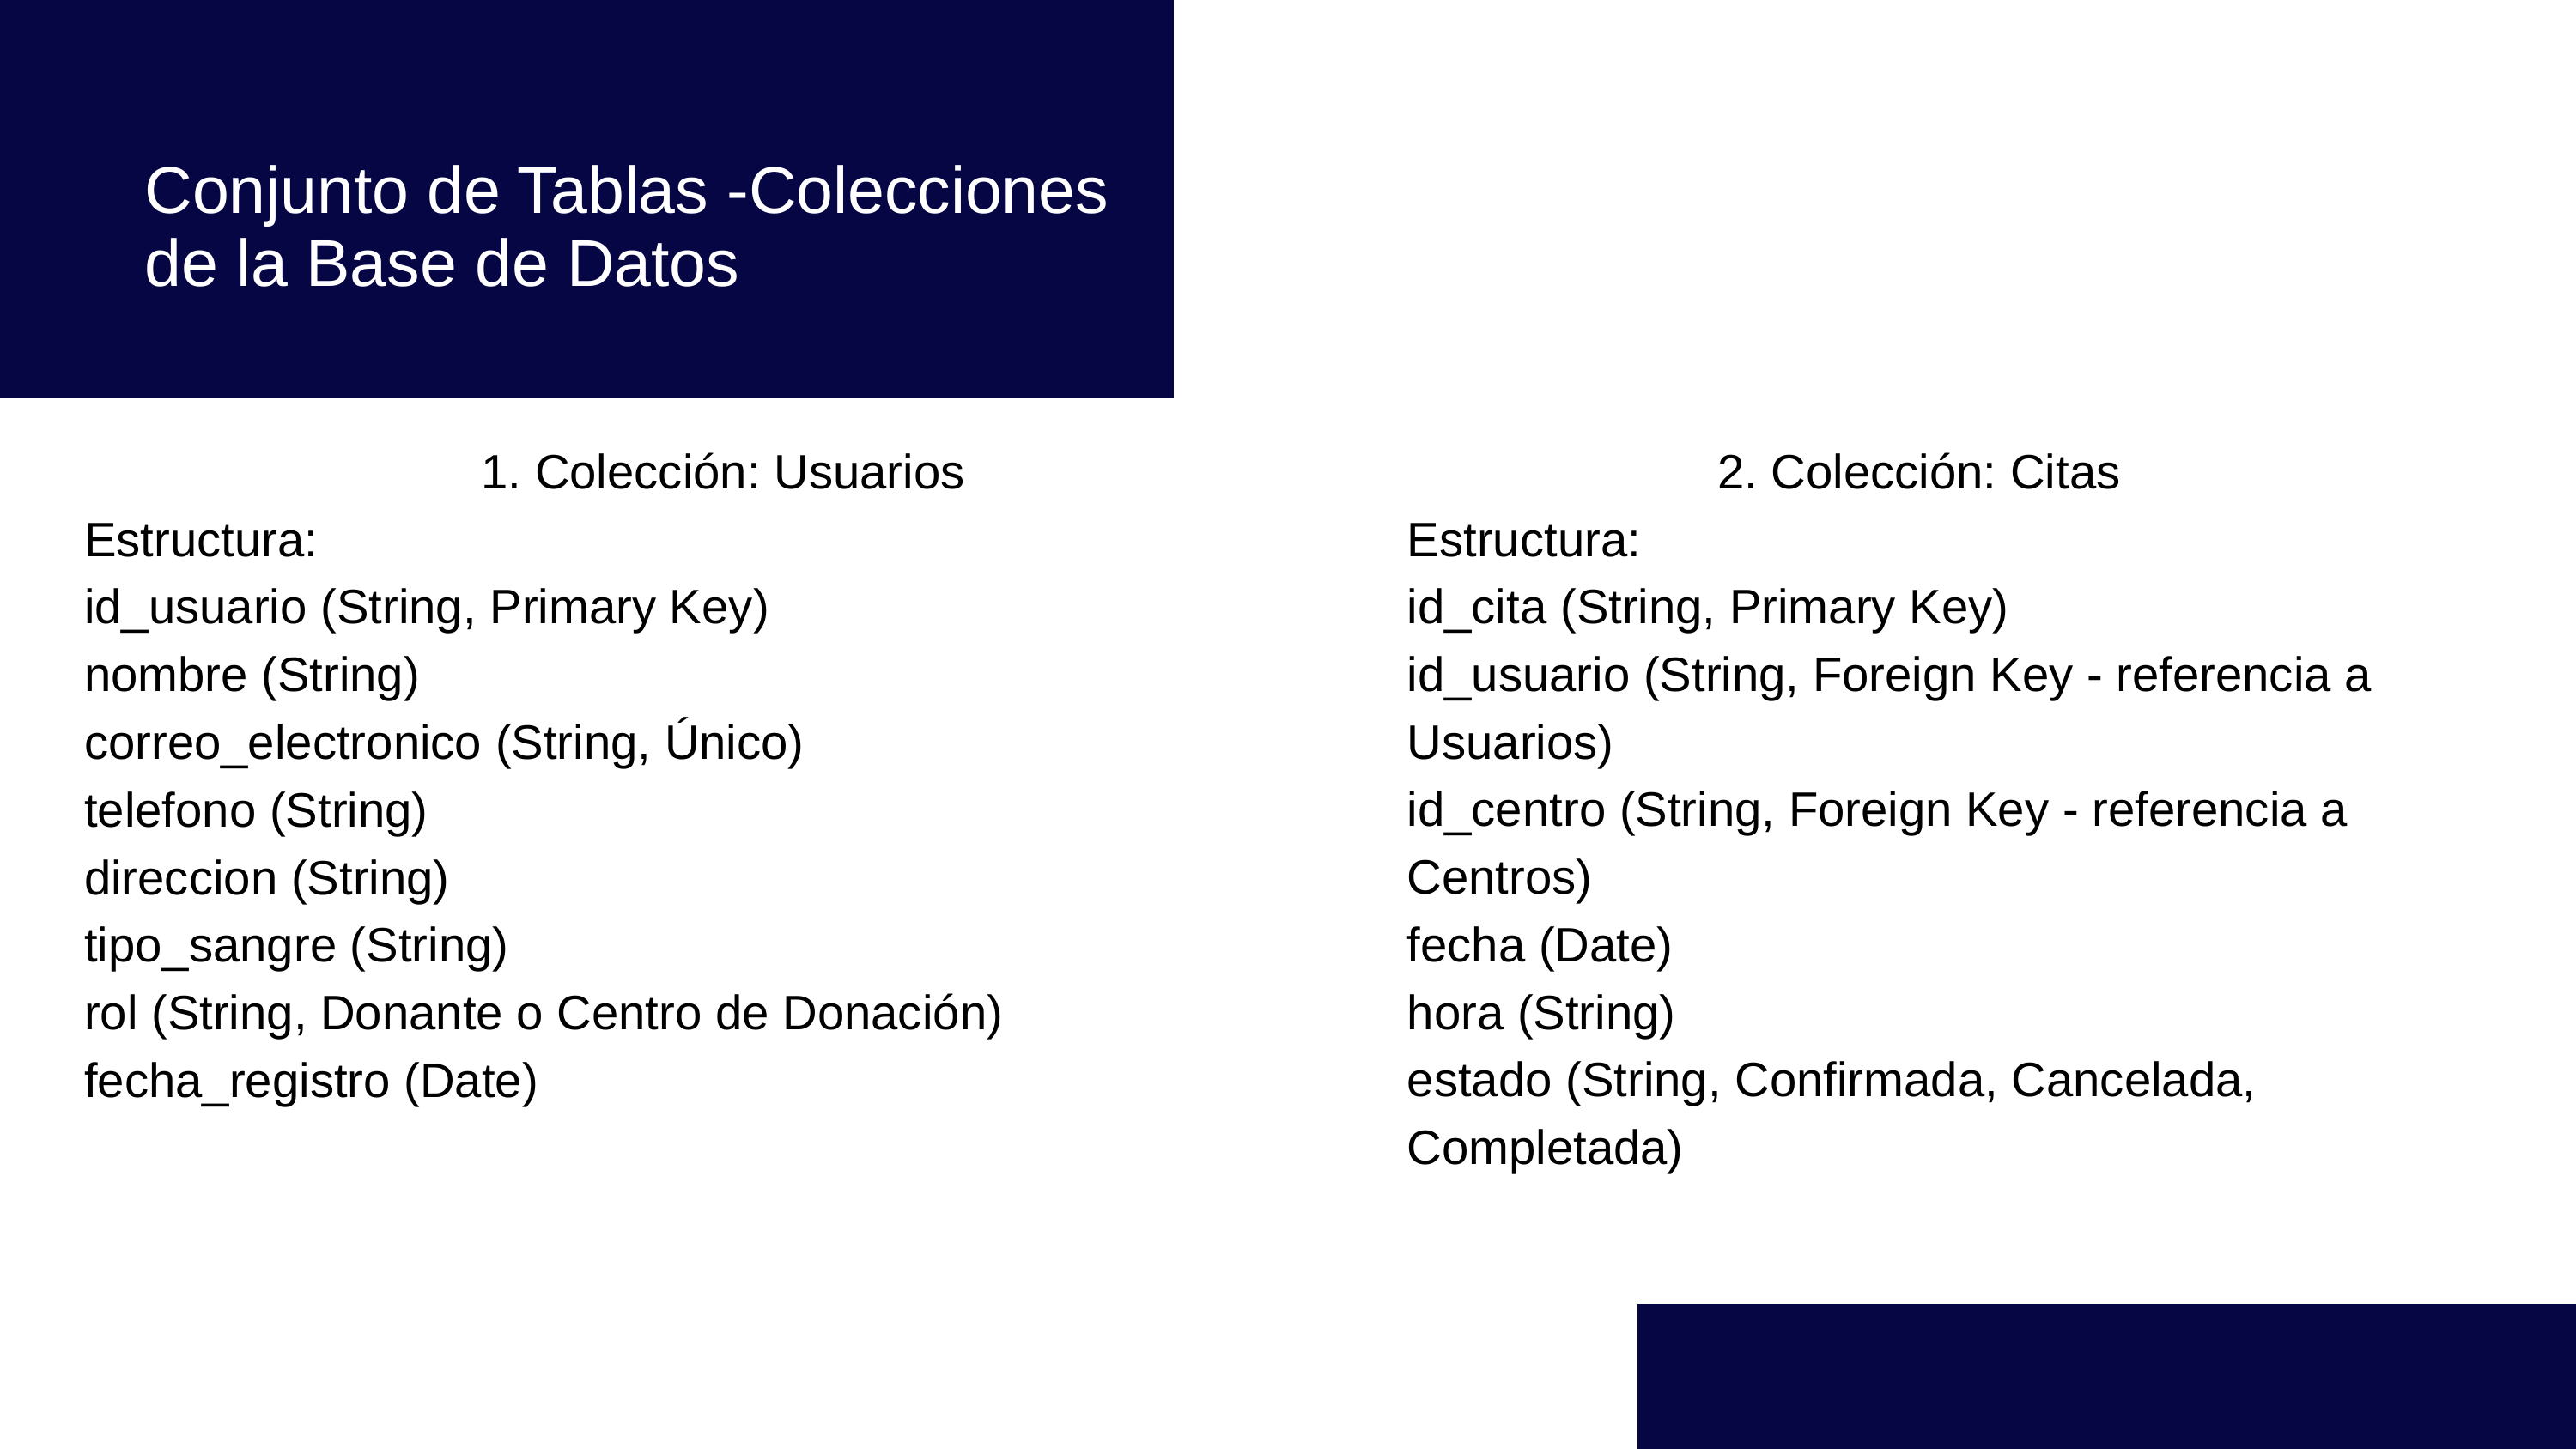

Conjunto de Tablas -Colecciones de la Base de Datos
1. Colección: Usuarios
Estructura:
id_usuario (String, Primary Key)
nombre (String)
correo_electronico (String, Único)
telefono (String)
direccion (String)
tipo_sangre (String)
rol (String, Donante o Centro de Donación)
fecha_registro (Date)

2. Colección: Citas
Estructura:
id_cita (String, Primary Key)
id_usuario (String, Foreign Key - referencia a Usuarios)
id_centro (String, Foreign Key - referencia a Centros)
fecha (Date)
hora (String)
estado (String, Confirmada, Cancelada, Completada)